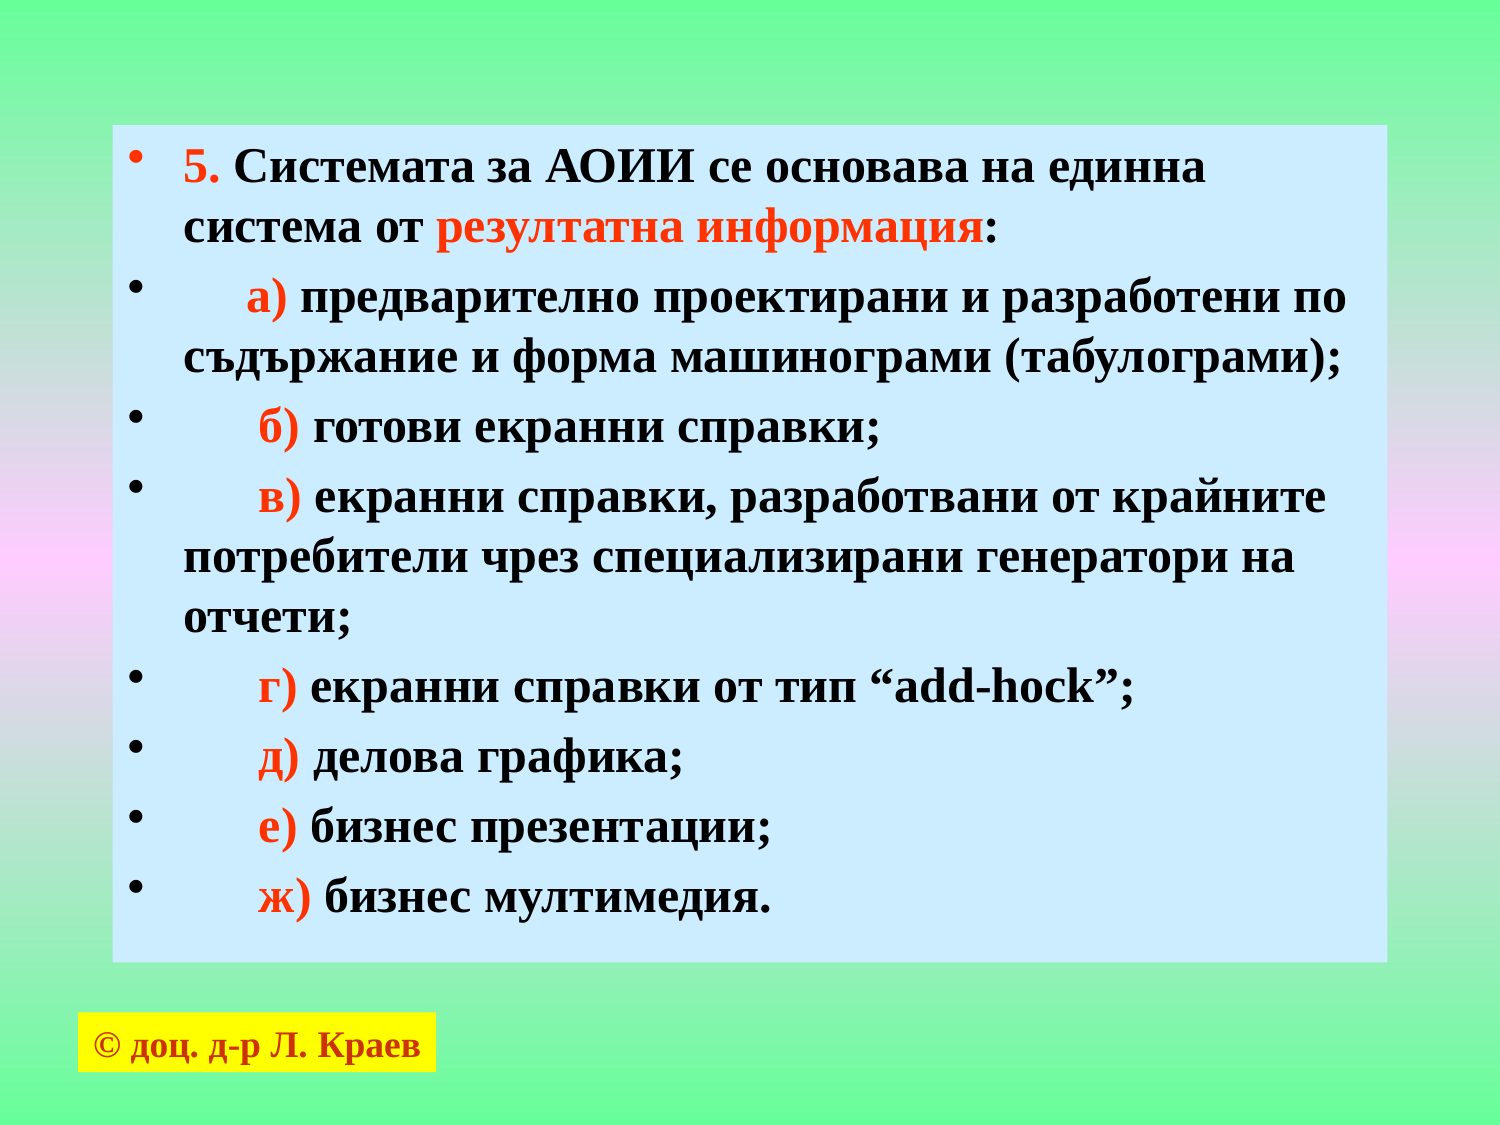

5. Системата за АОИИ се основава на единна система от резултатна информация:
     а) предварително проектирани и разработени по съдържание и форма машинограми (табулограми);
      б) готови екранни справки;
      в) екранни справки, разработвани от крайните потребители чрез специализирани генератори на отчети;
      г) екранни справки от тип “add-hock”;
      д) делова графика;
      е) бизнес презентации;
      ж) бизнес мултимедия.
© доц. д-р Л. Краев